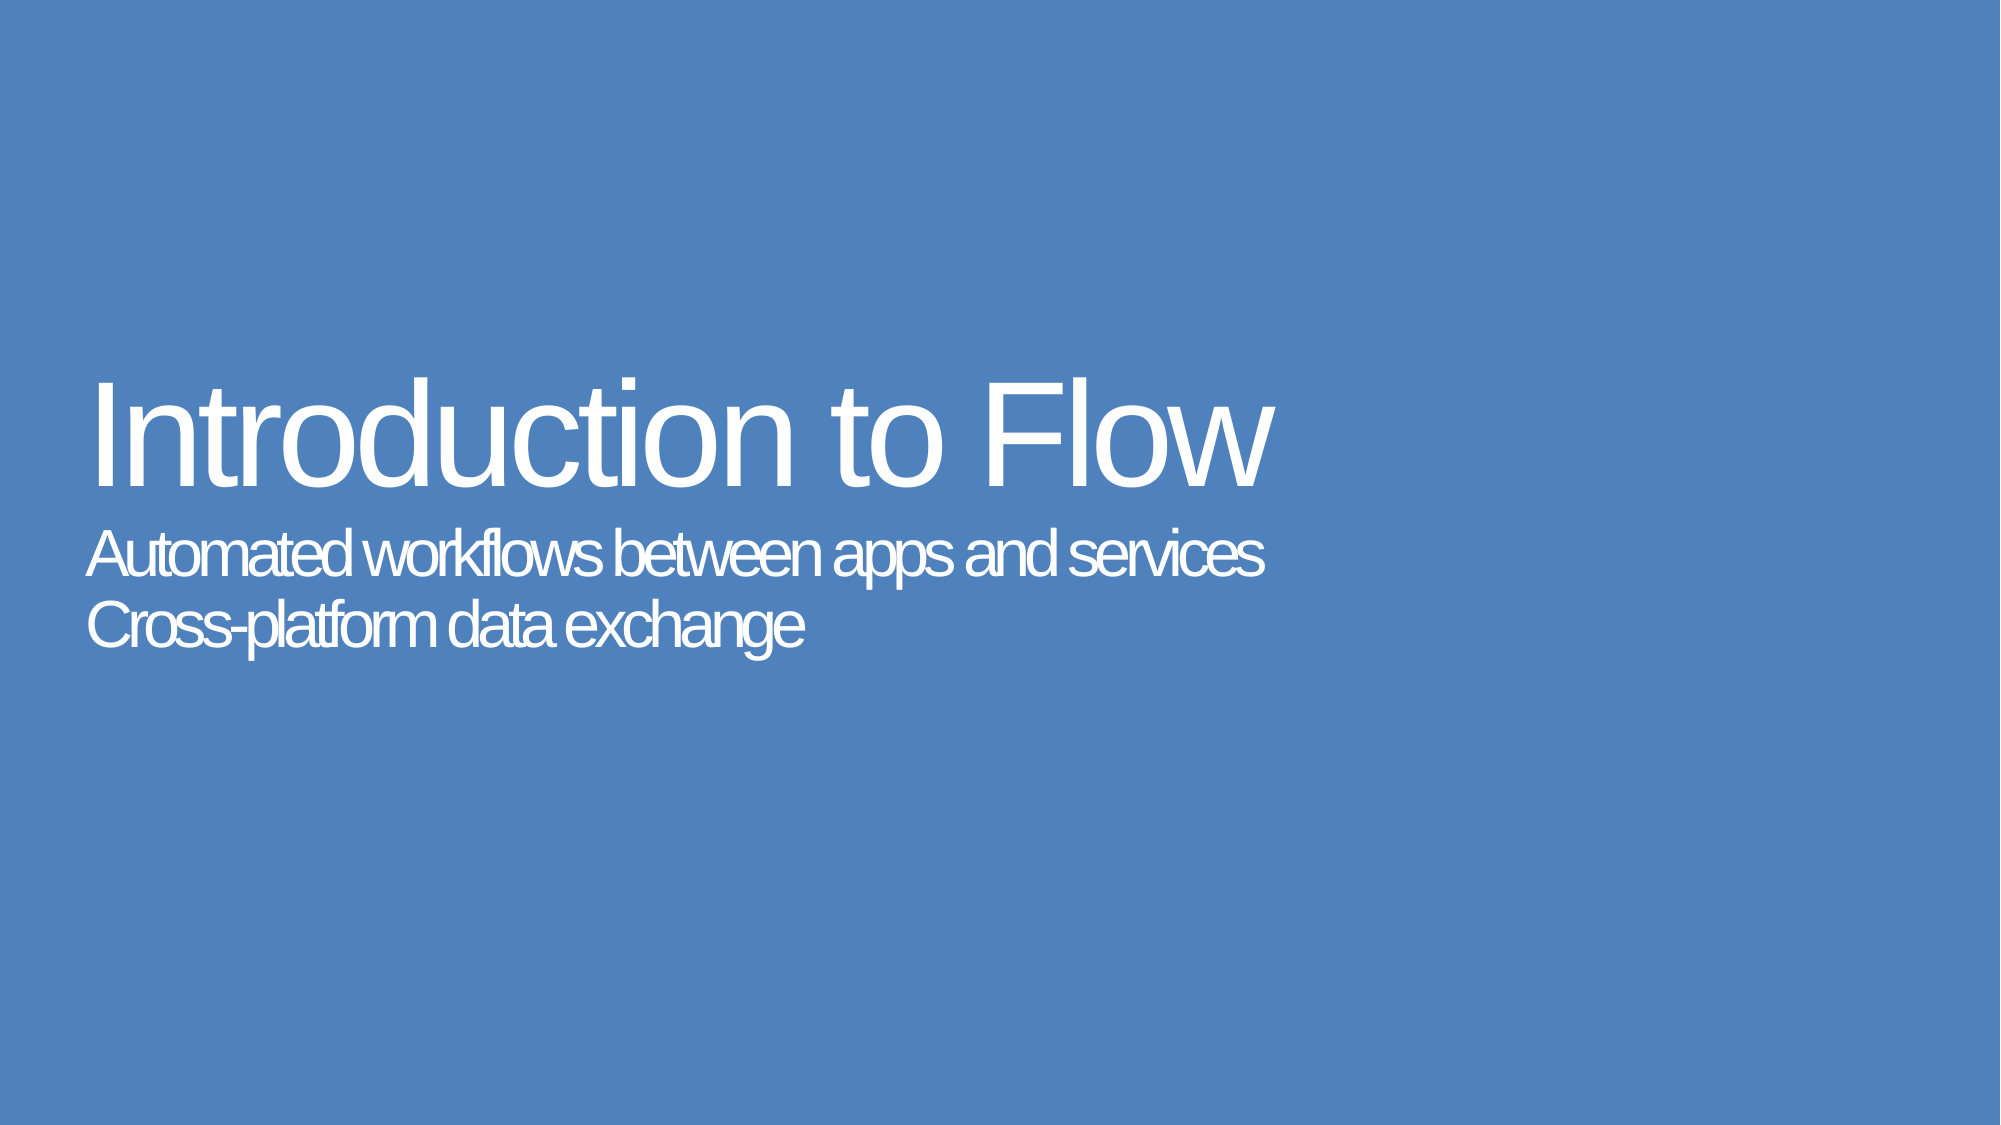

# Introduction to Flow Automated workflows between apps and services Cross-platform data exchange